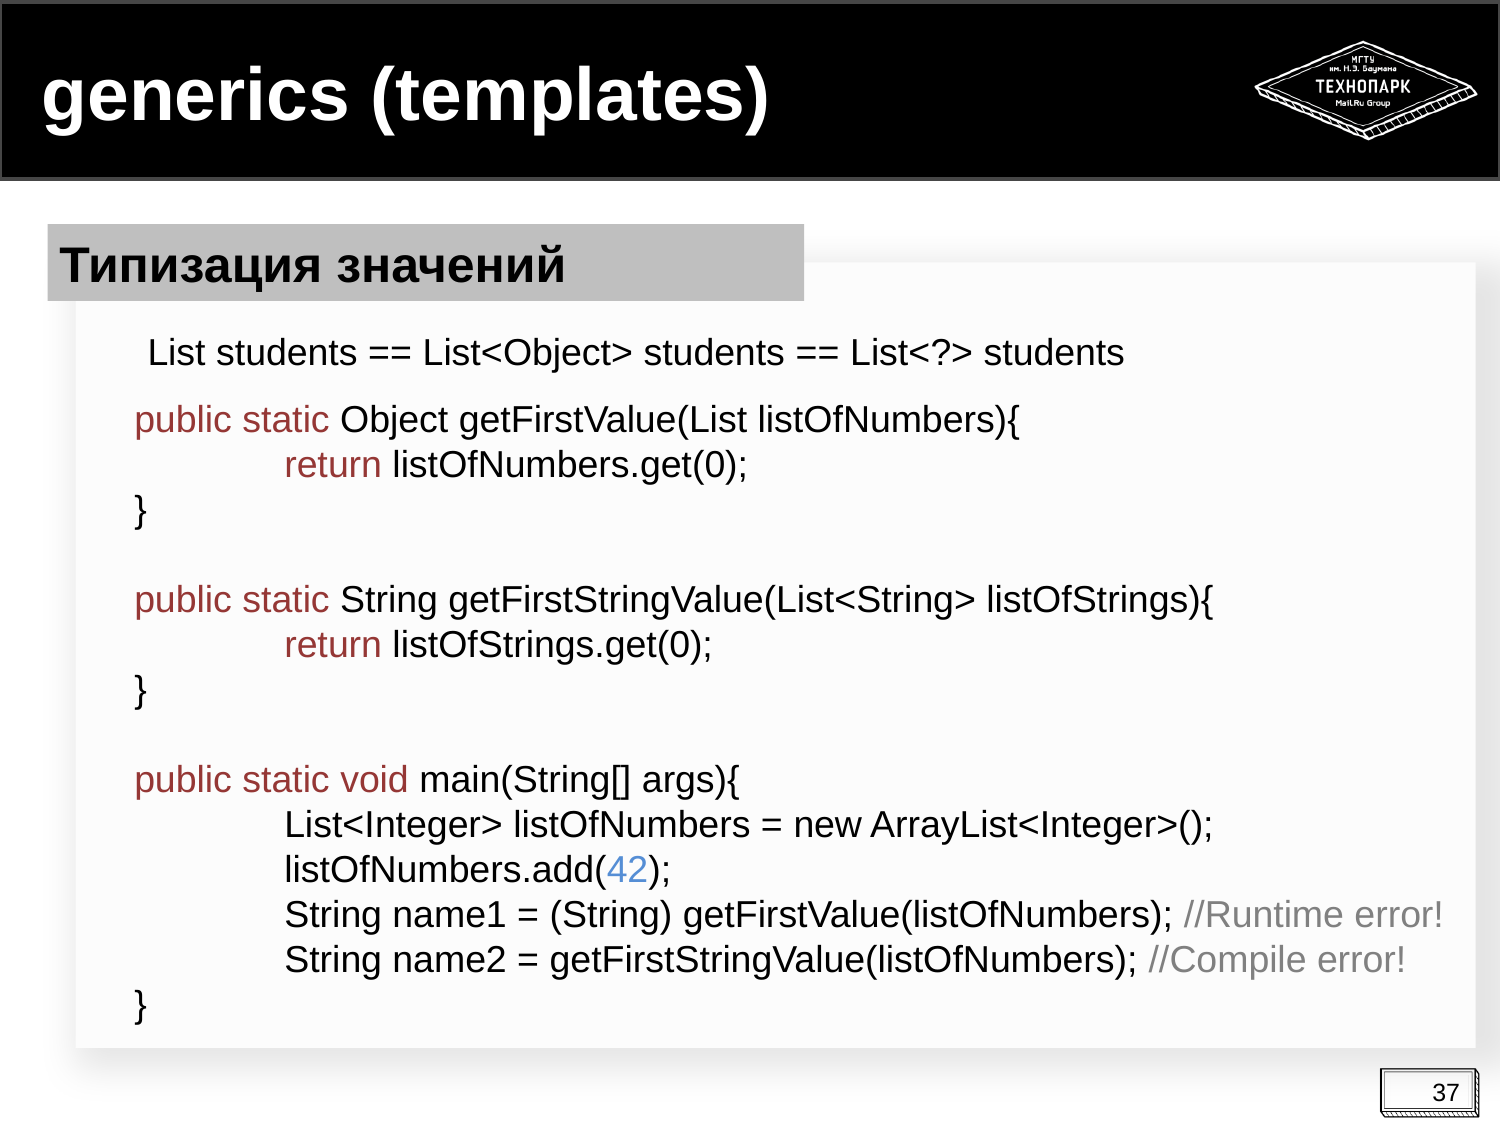

# generics (templates)
Типизация значений

List students == List<Object> students == List<?> students
public static Object getFirstValue(List listOfNumbers){
	return listOfNumbers.get(0);
}

public static String getFirstStringValue(List<String> listOfStrings){
	return listOfStrings.get(0);
}

public static void main(String[] args){
	List<Integer> listOfNumbers = new ArrayList<Integer>();
	listOfNumbers.add(42);
	String name1 = (String) getFirstValue(listOfNumbers); //Runtime error!
	String name2 = getFirstStringValue(listOfNumbers); //Compile error!
}
37